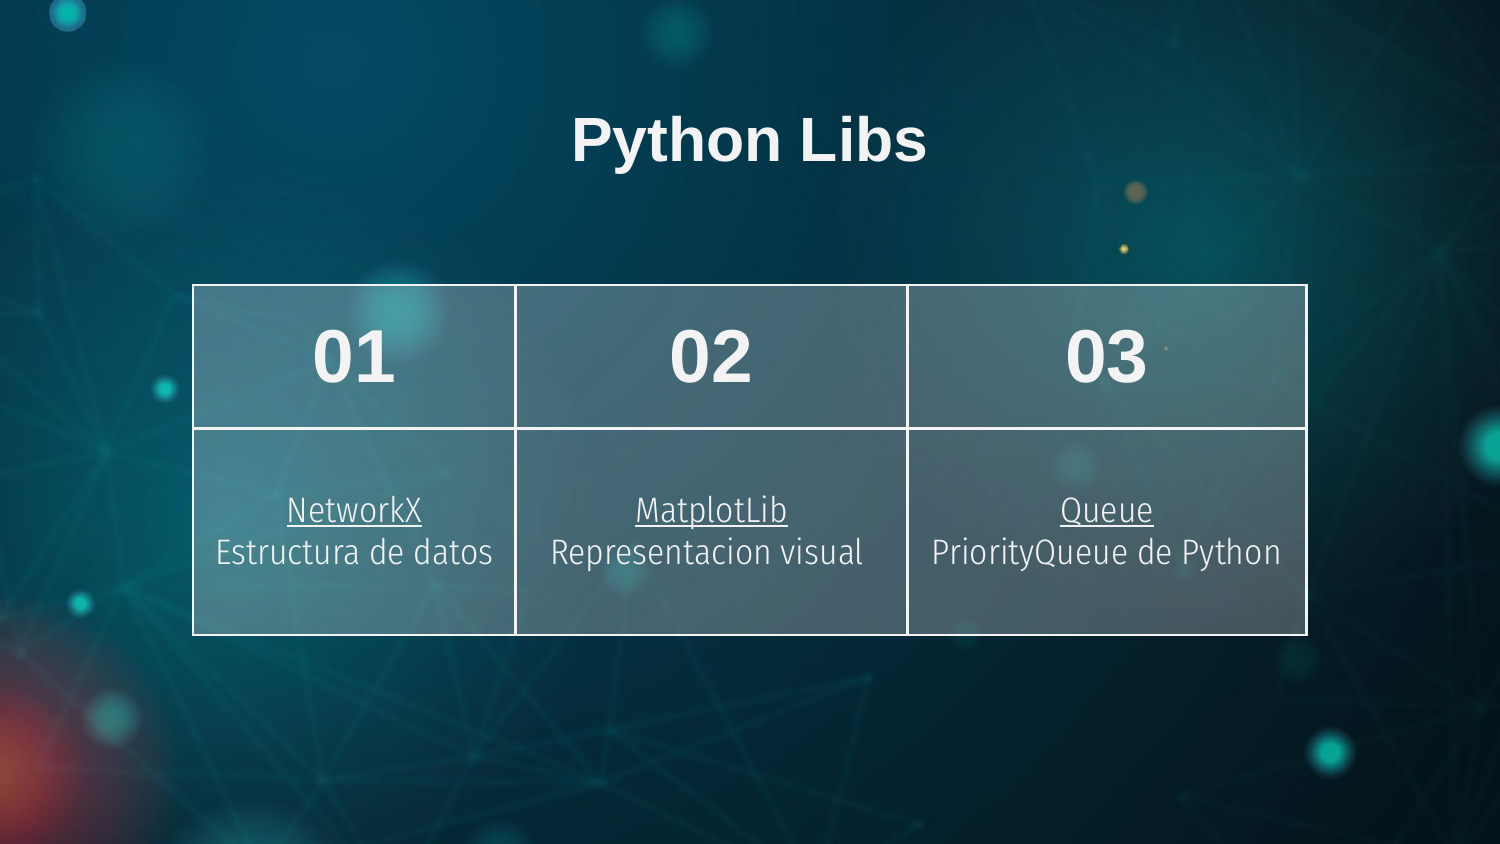

# Python Libs
| 01 | 02 | 03 |
| --- | --- | --- |
| NetworkX Estructura de datos | MatplotLib Representacion visual | Queue PriorityQueue de Python |